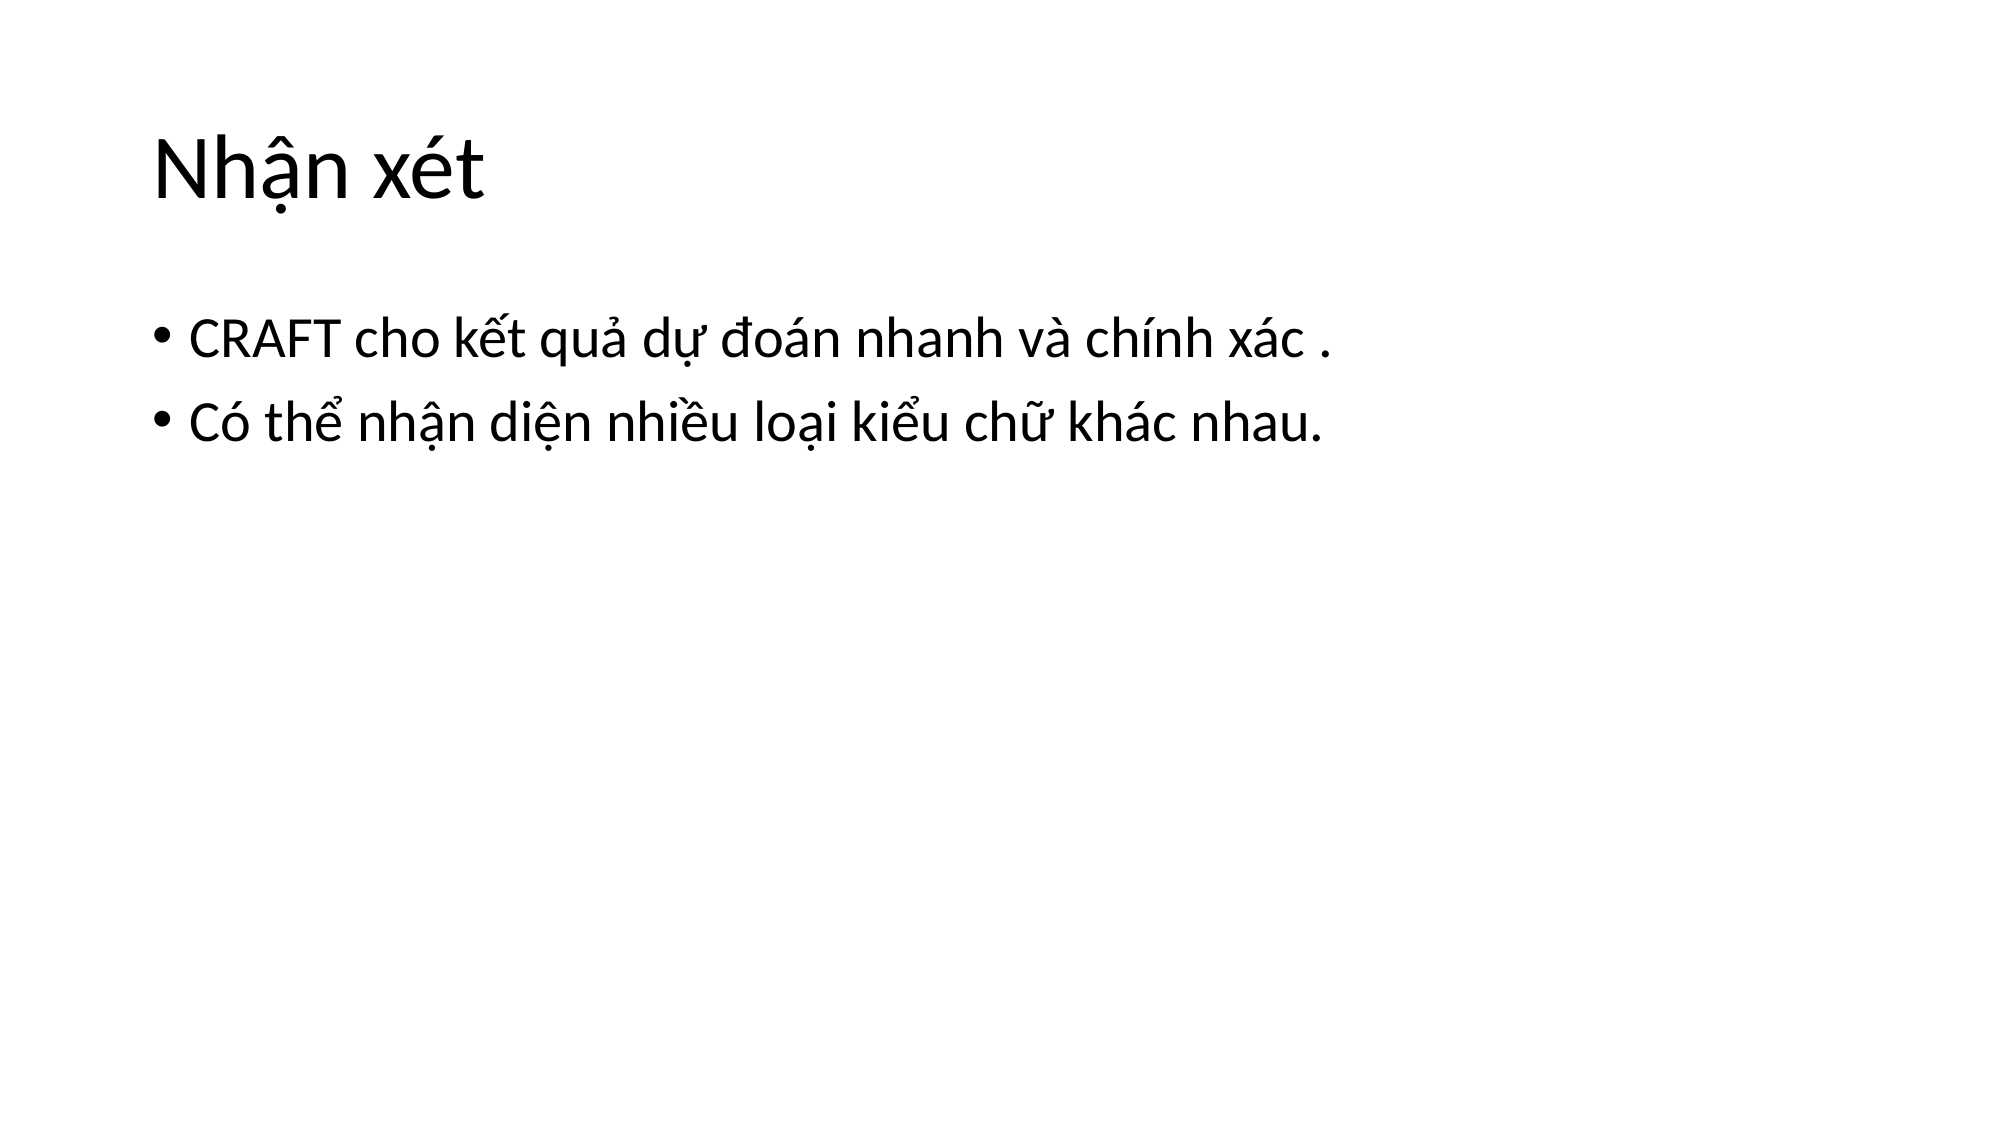

# Nhận xét
CRAFT cho kết quả dự đoán nhanh và chính xác .
Có thể nhận diện nhiều loại kiểu chữ khác nhau.